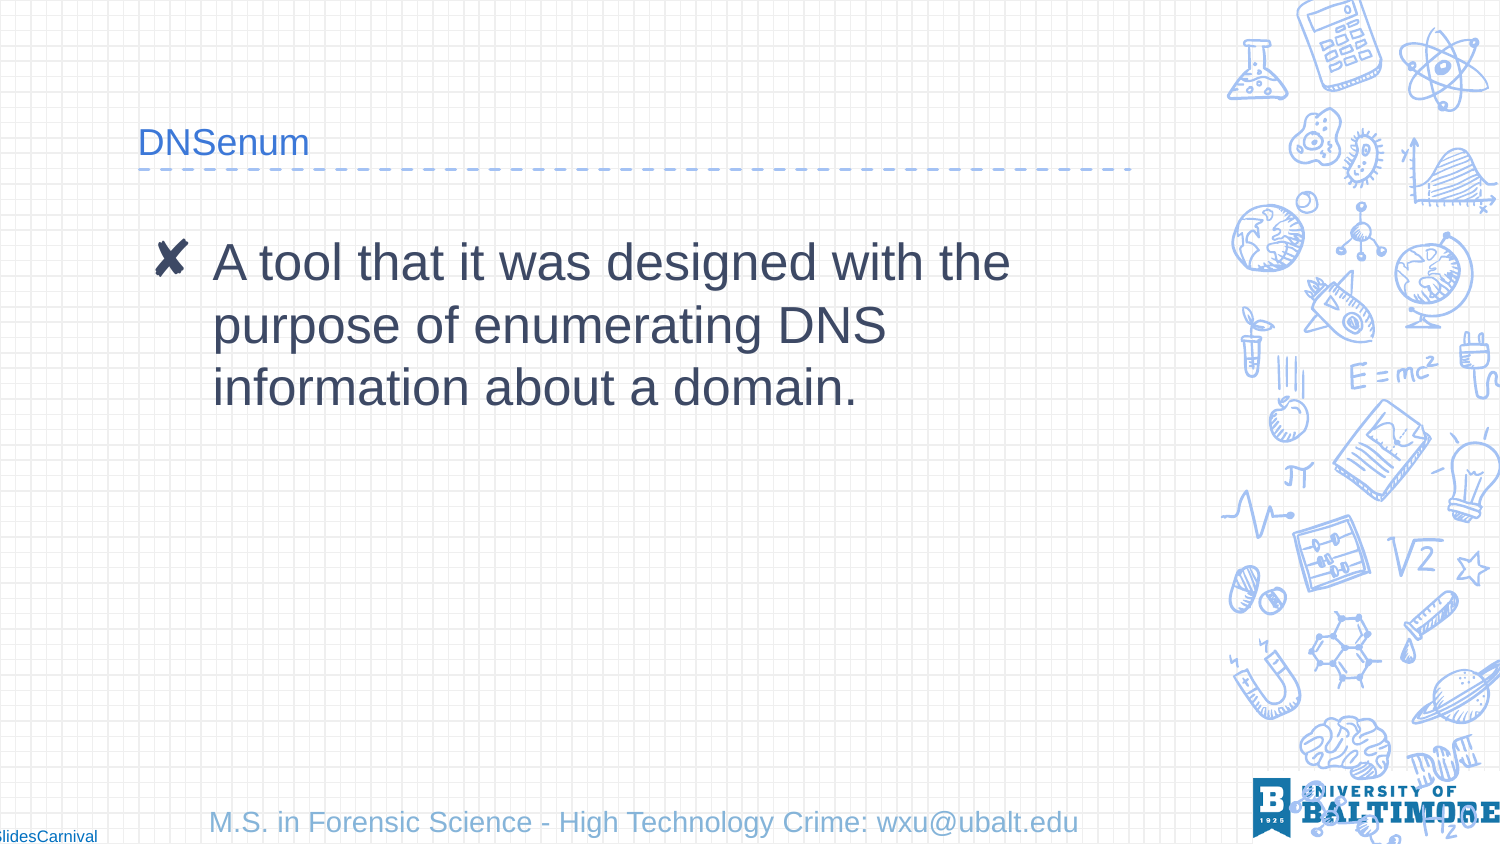

# DNSenum
A tool that it was designed with the purpose of enumerating DNS information about a domain.